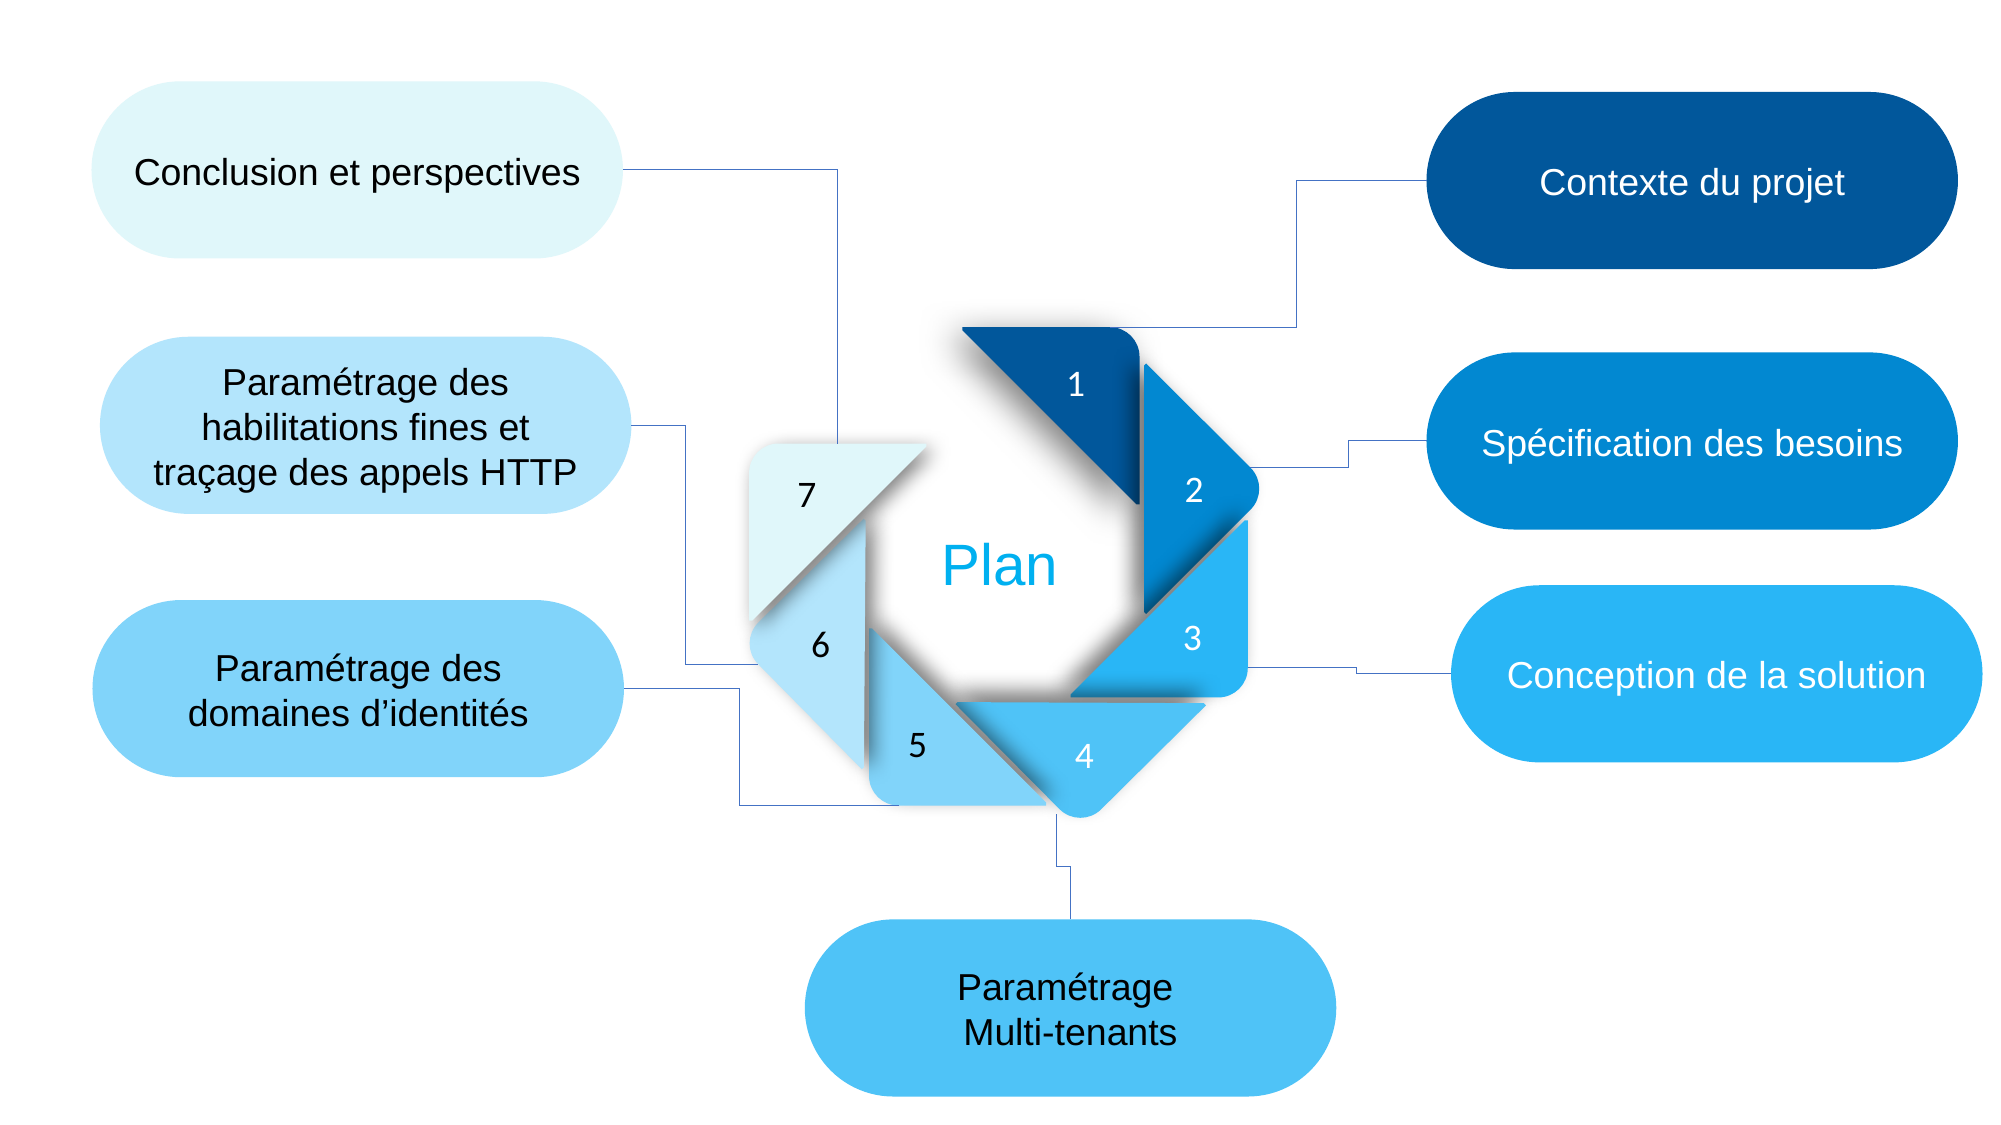

Conclusion et perspectives
Contexte du projet

Paramétrage des habilitations fines et traçage des appels HTTP
1
Spécification des besoins

2
7
Plan

Conception de la solution
3
Paramétrage des domaines d’identités
6

5
4
Paramétrage
Multi-tenants